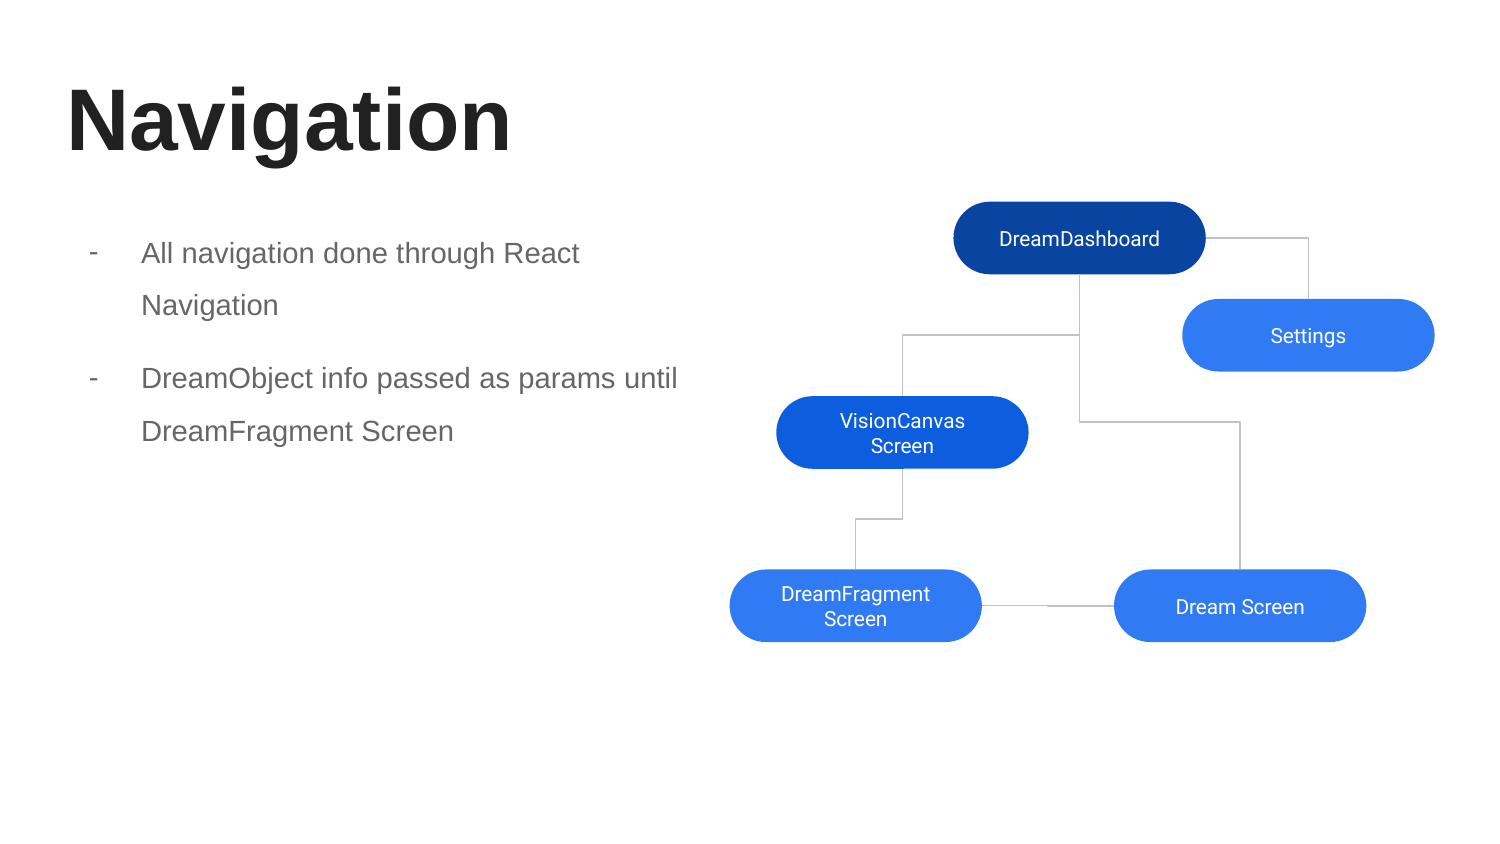

# Navigation
All navigation done through React Navigation
DreamObject info passed as params until DreamFragment Screen
DreamDashboard
Settings
VisionCanvas
Screen
DreamFragment
Screen
Dream Screen